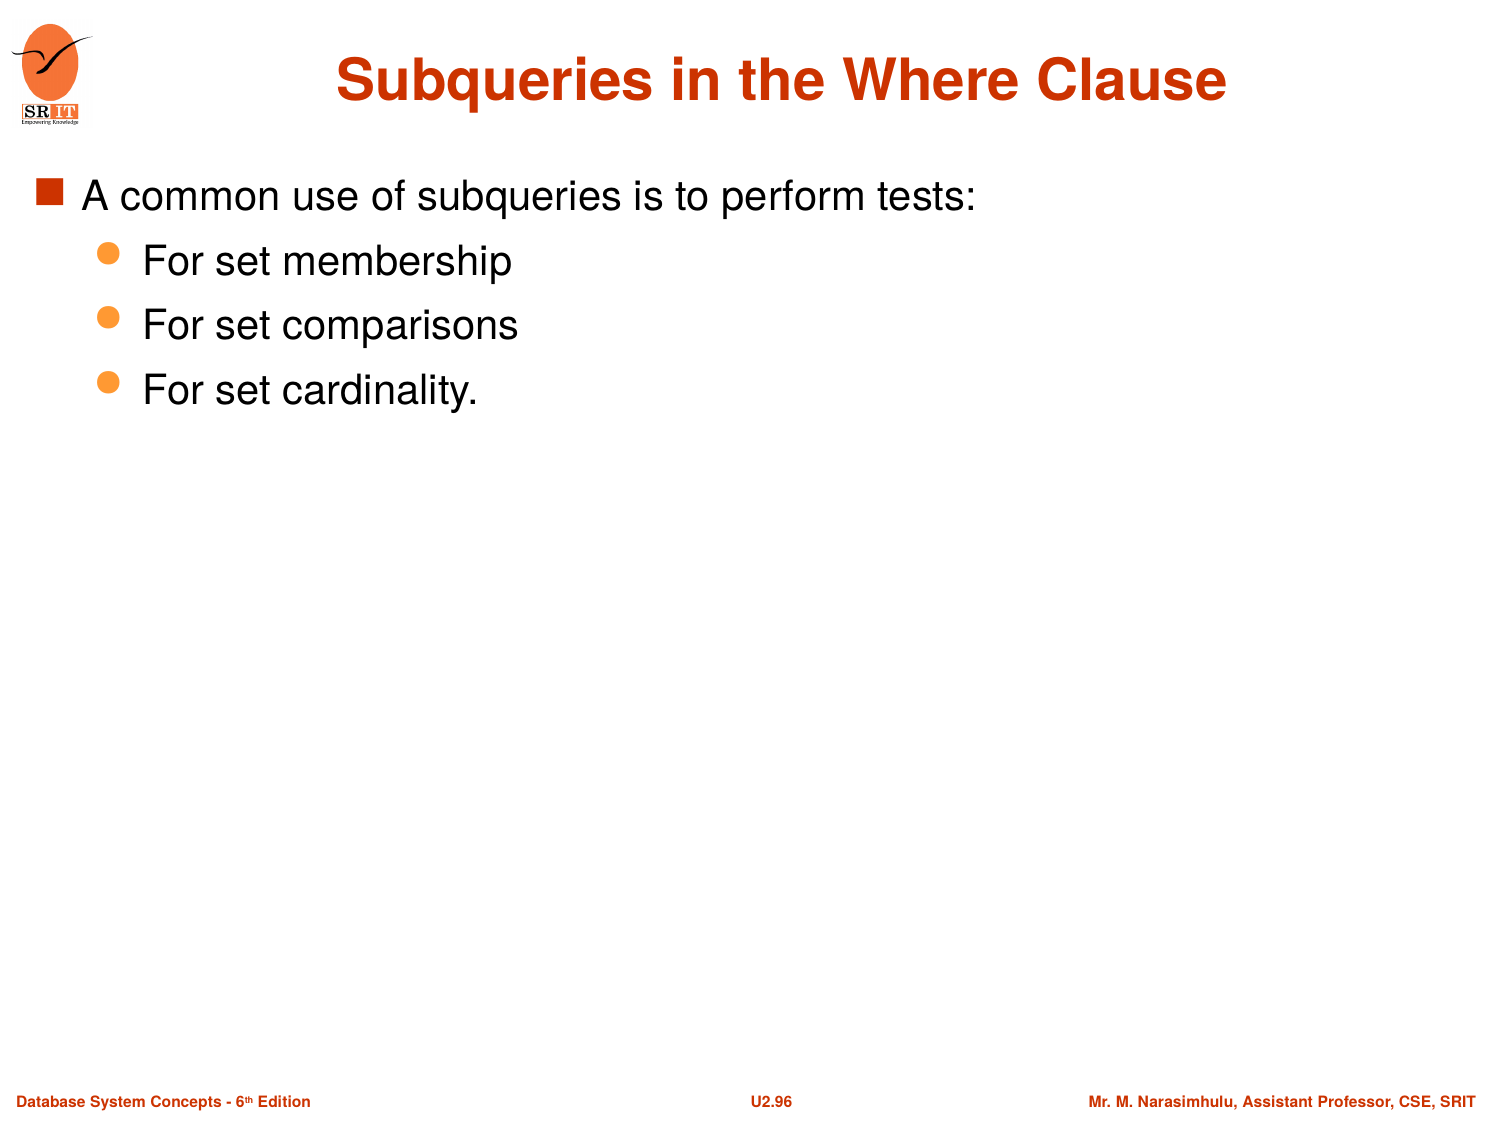

# Subqueries in the Where Clause
A common use of subqueries is to perform tests:
 For set membership
 For set comparisons
 For set cardinality.